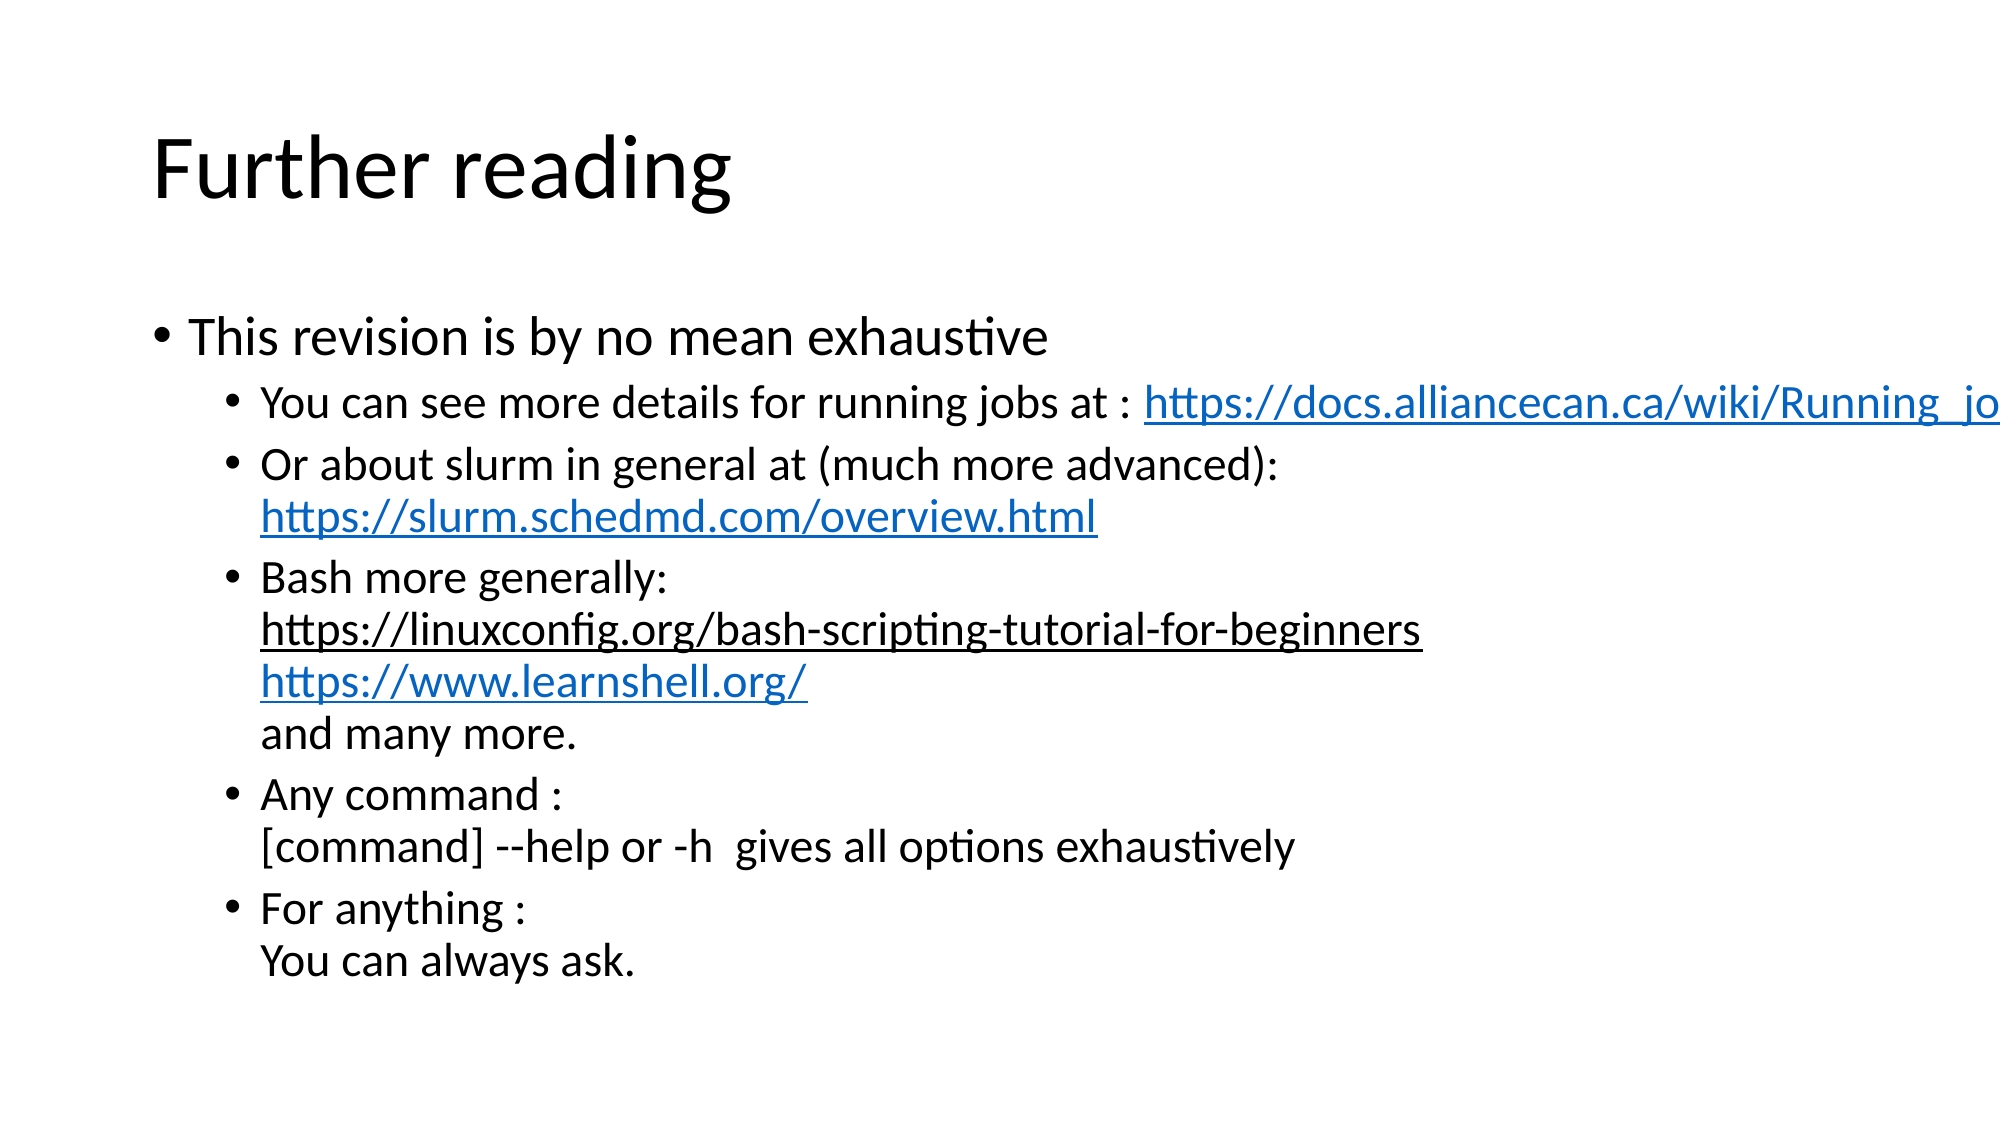

# Further reading
This revision is by no mean exhaustive
You can see more details for running jobs at : https://docs.alliancecan.ca/wiki/Running_jobs
Or about slurm in general at (much more advanced):
https://slurm.schedmd.com/overview.html
Bash more generally:
https://linuxconfig.org/bash-scripting-tutorial-for-beginners
https://www.learnshell.org/
and many more.
Any command :
[command] --help or -h  gives all options exhaustively
For anything :
You can always ask.